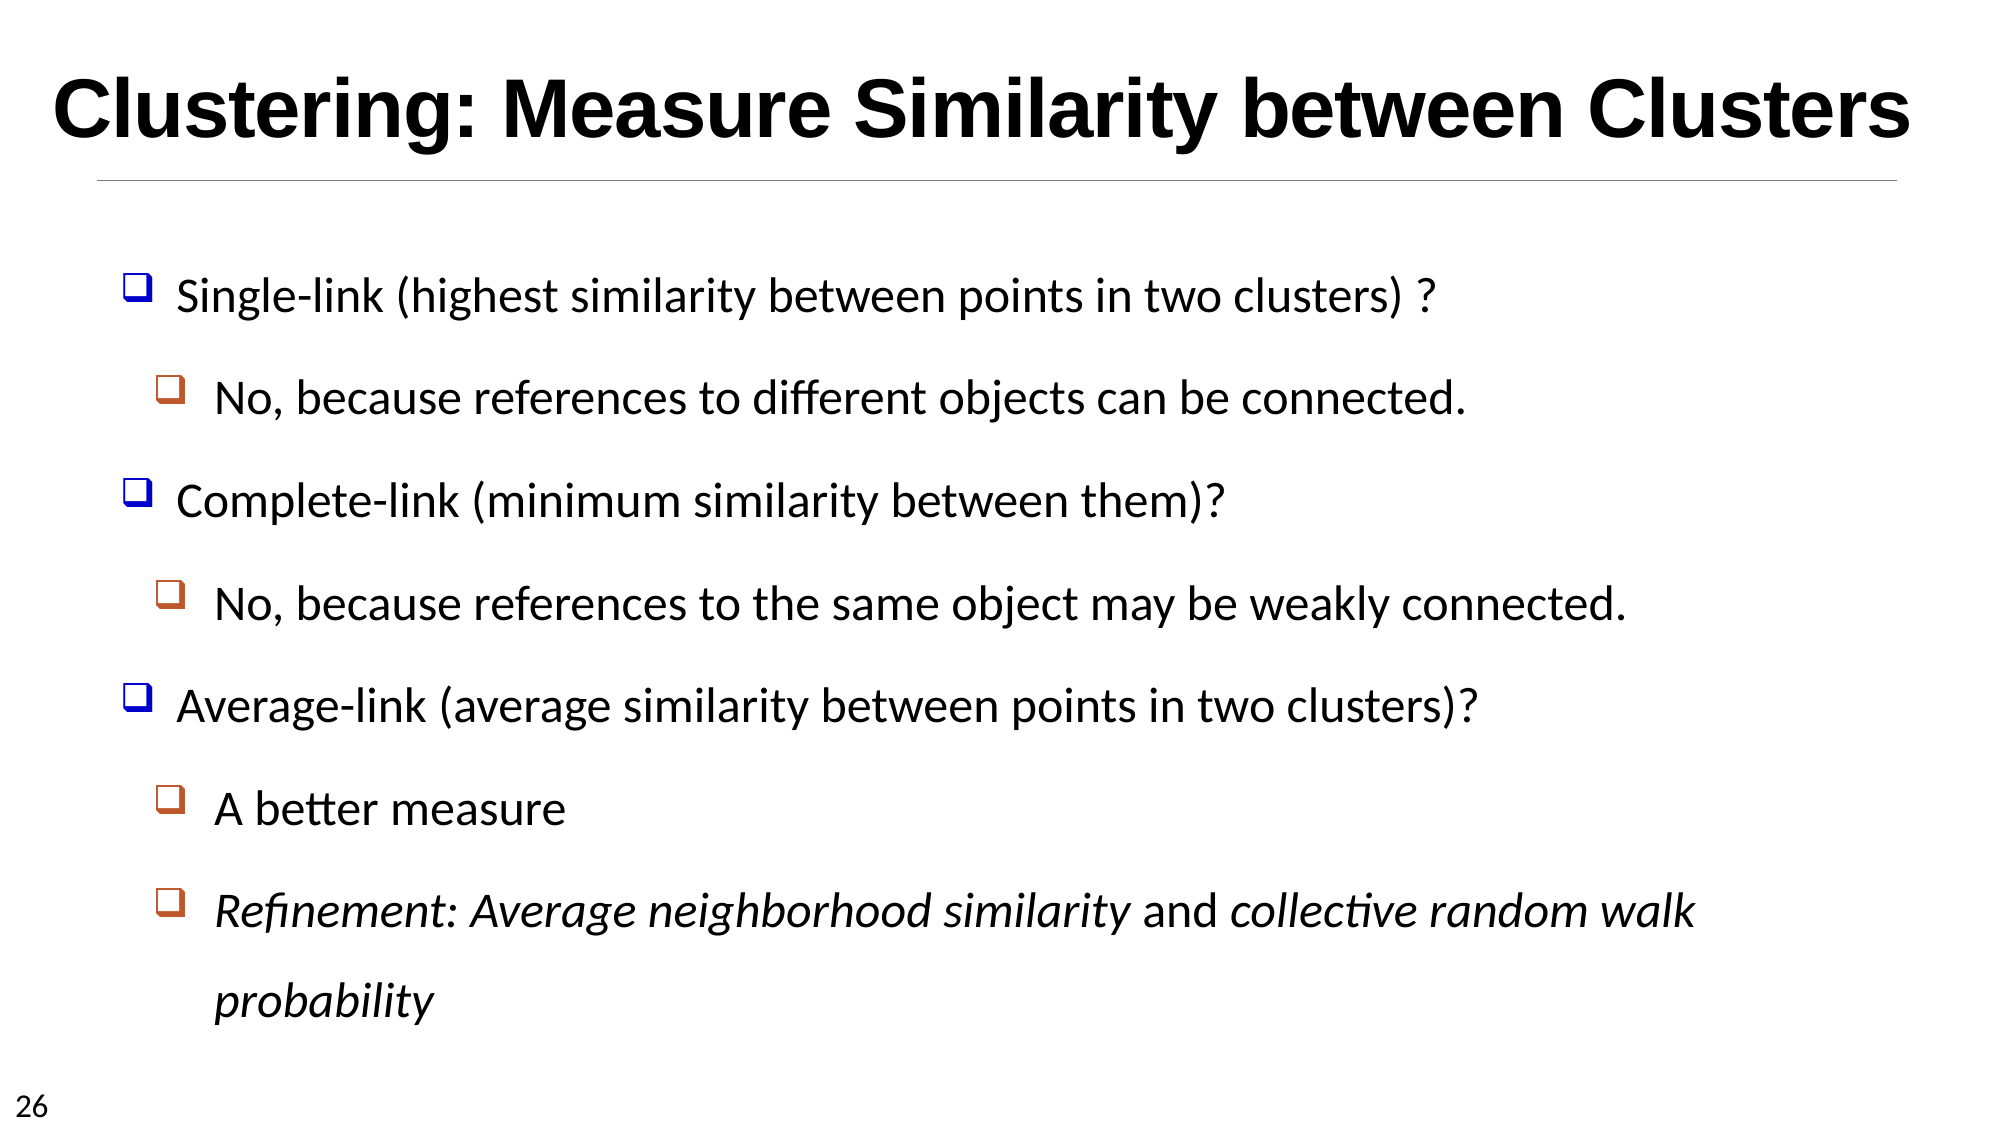

Clustering: Measure Similarity between Clusters
Single-link (highest similarity between points in two clusters) ?
No, because references to different objects can be connected.
Complete-link (minimum similarity between them)?
No, because references to the same object may be weakly connected.
Average-link (average similarity between points in two clusters)?
A better measure
Refinement: Average neighborhood similarity and collective random walk probability